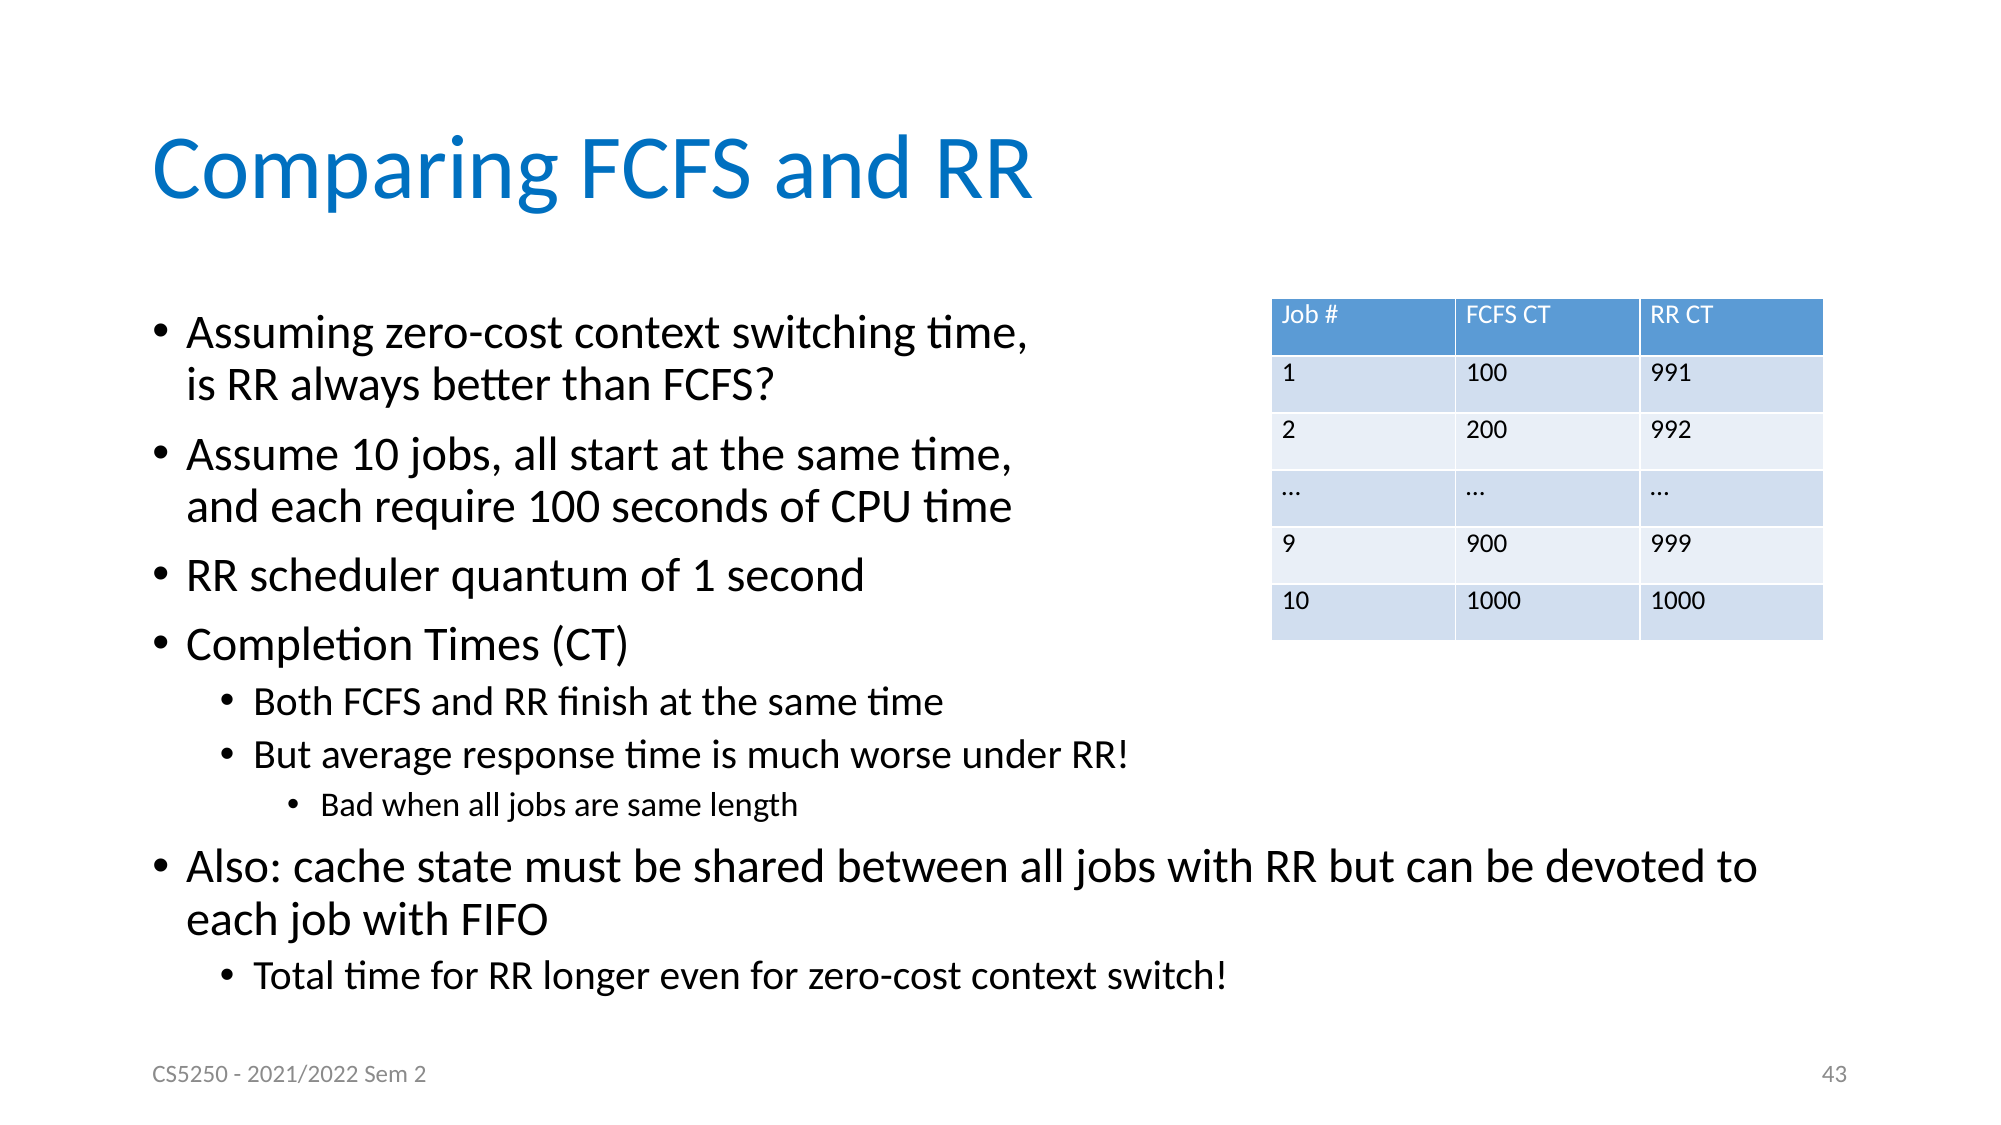

# Comparing FCFS and RR
| Job # | FCFS CT | RR CT |
| --- | --- | --- |
| 1 | 100 | 991 |
| 2 | 200 | 992 |
| … | … | … |
| 9 | 900 | 999 |
| 10 | 1000 | 1000 |
Assuming zero-cost context switching time,
is RR always better than FCFS?
Assume 10 jobs, all start at the same time,
and each require 100 seconds of CPU time
RR scheduler quantum of 1 second
Completion Times (CT)
Both FCFS and RR finish at the same time
But average response time is much worse under RR!
Bad when all jobs are same length
Also: cache state must be shared between all jobs with RR but can be devoted to each job with FIFO
Total time for RR longer even for zero-cost context switch!
CS5250 - 2021/2022 Sem 2
43